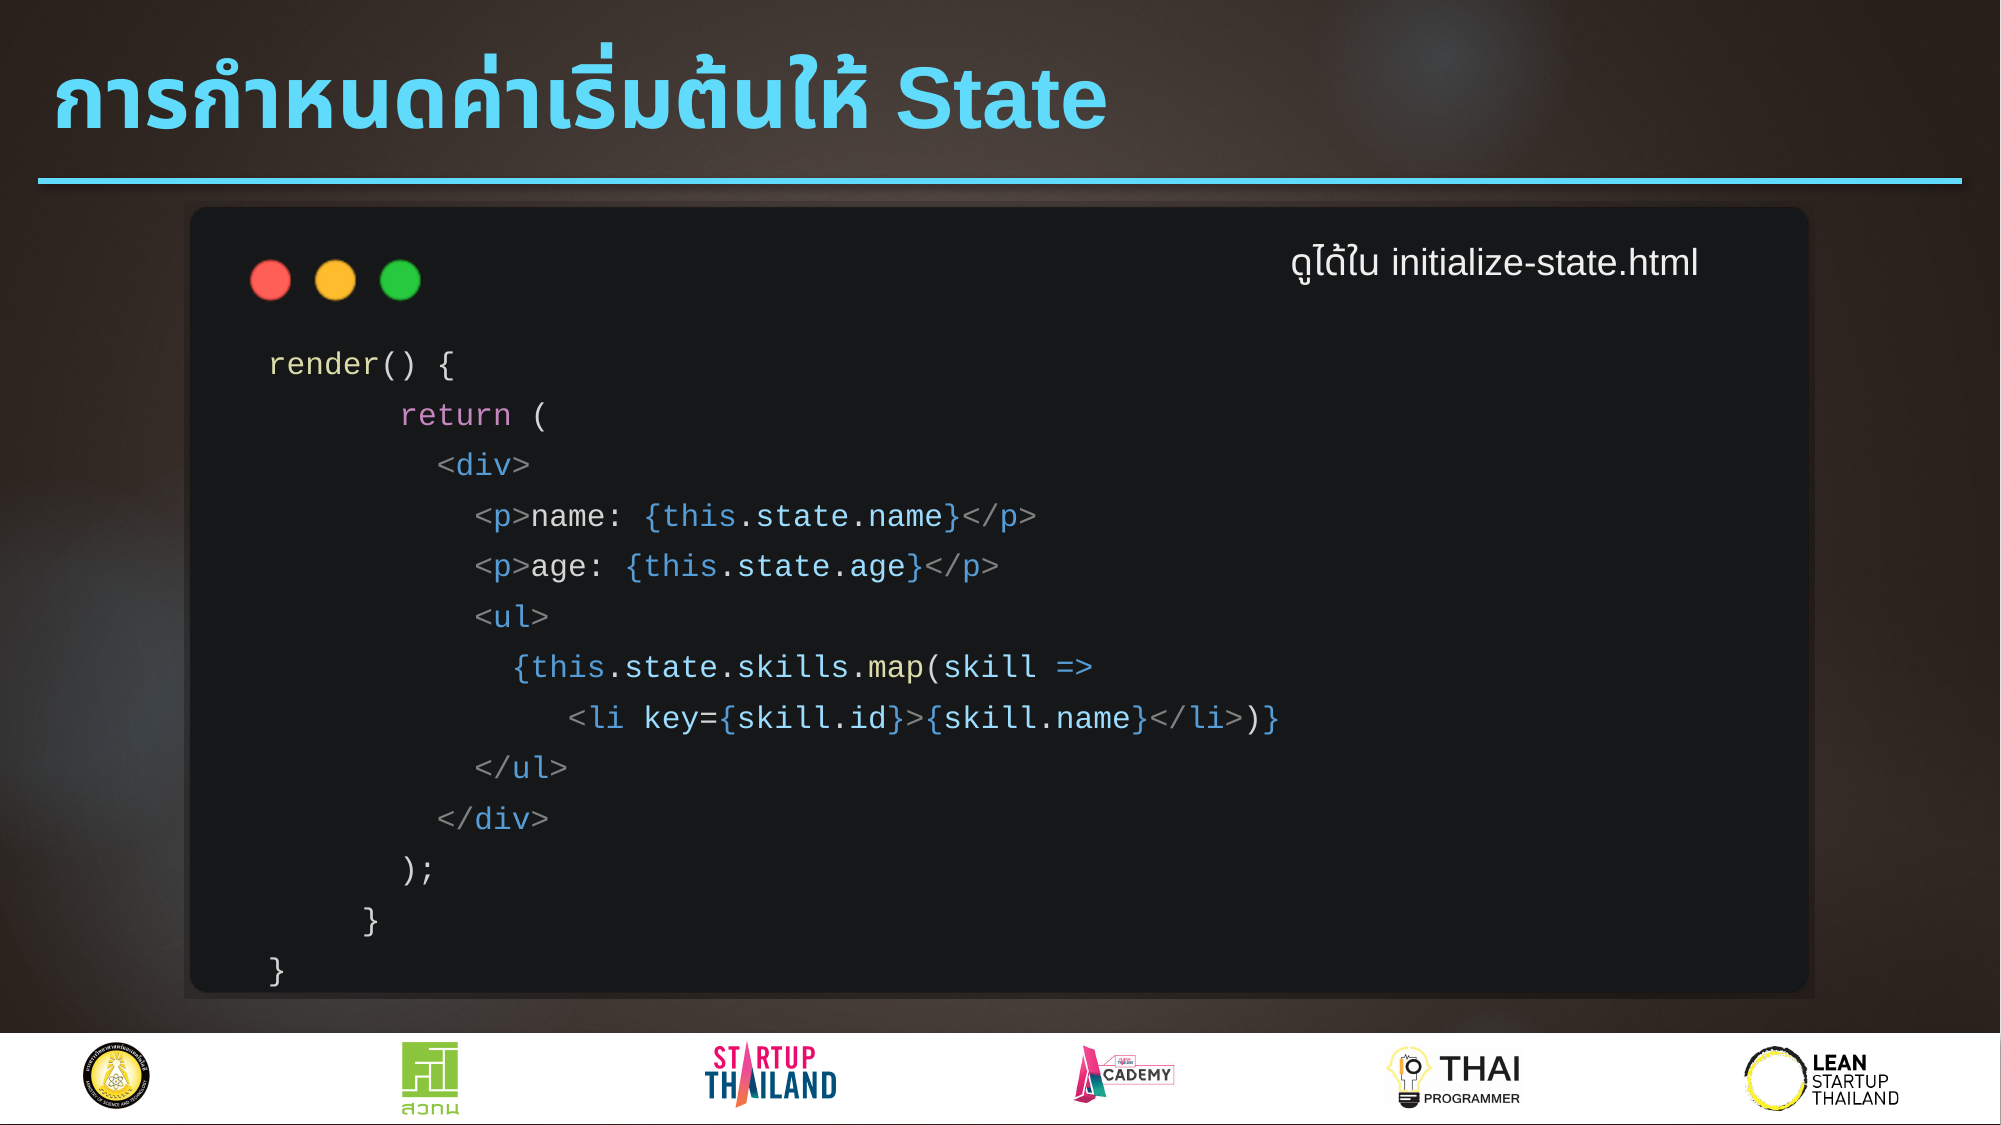

# การกำหนดค่าเริ่มต้นให้ State
ดูได้ใน initialize-state.html
render() {
       return (
         <div>
           <p>name: {this.state.name}</p>
           <p>age: {this.state.age}</p>
           <ul>
             {this.state.skills.map(skill =>
<li key={skill.id}>{skill.name}</li>)}
           </ul>
         </div>
       );
     }
}